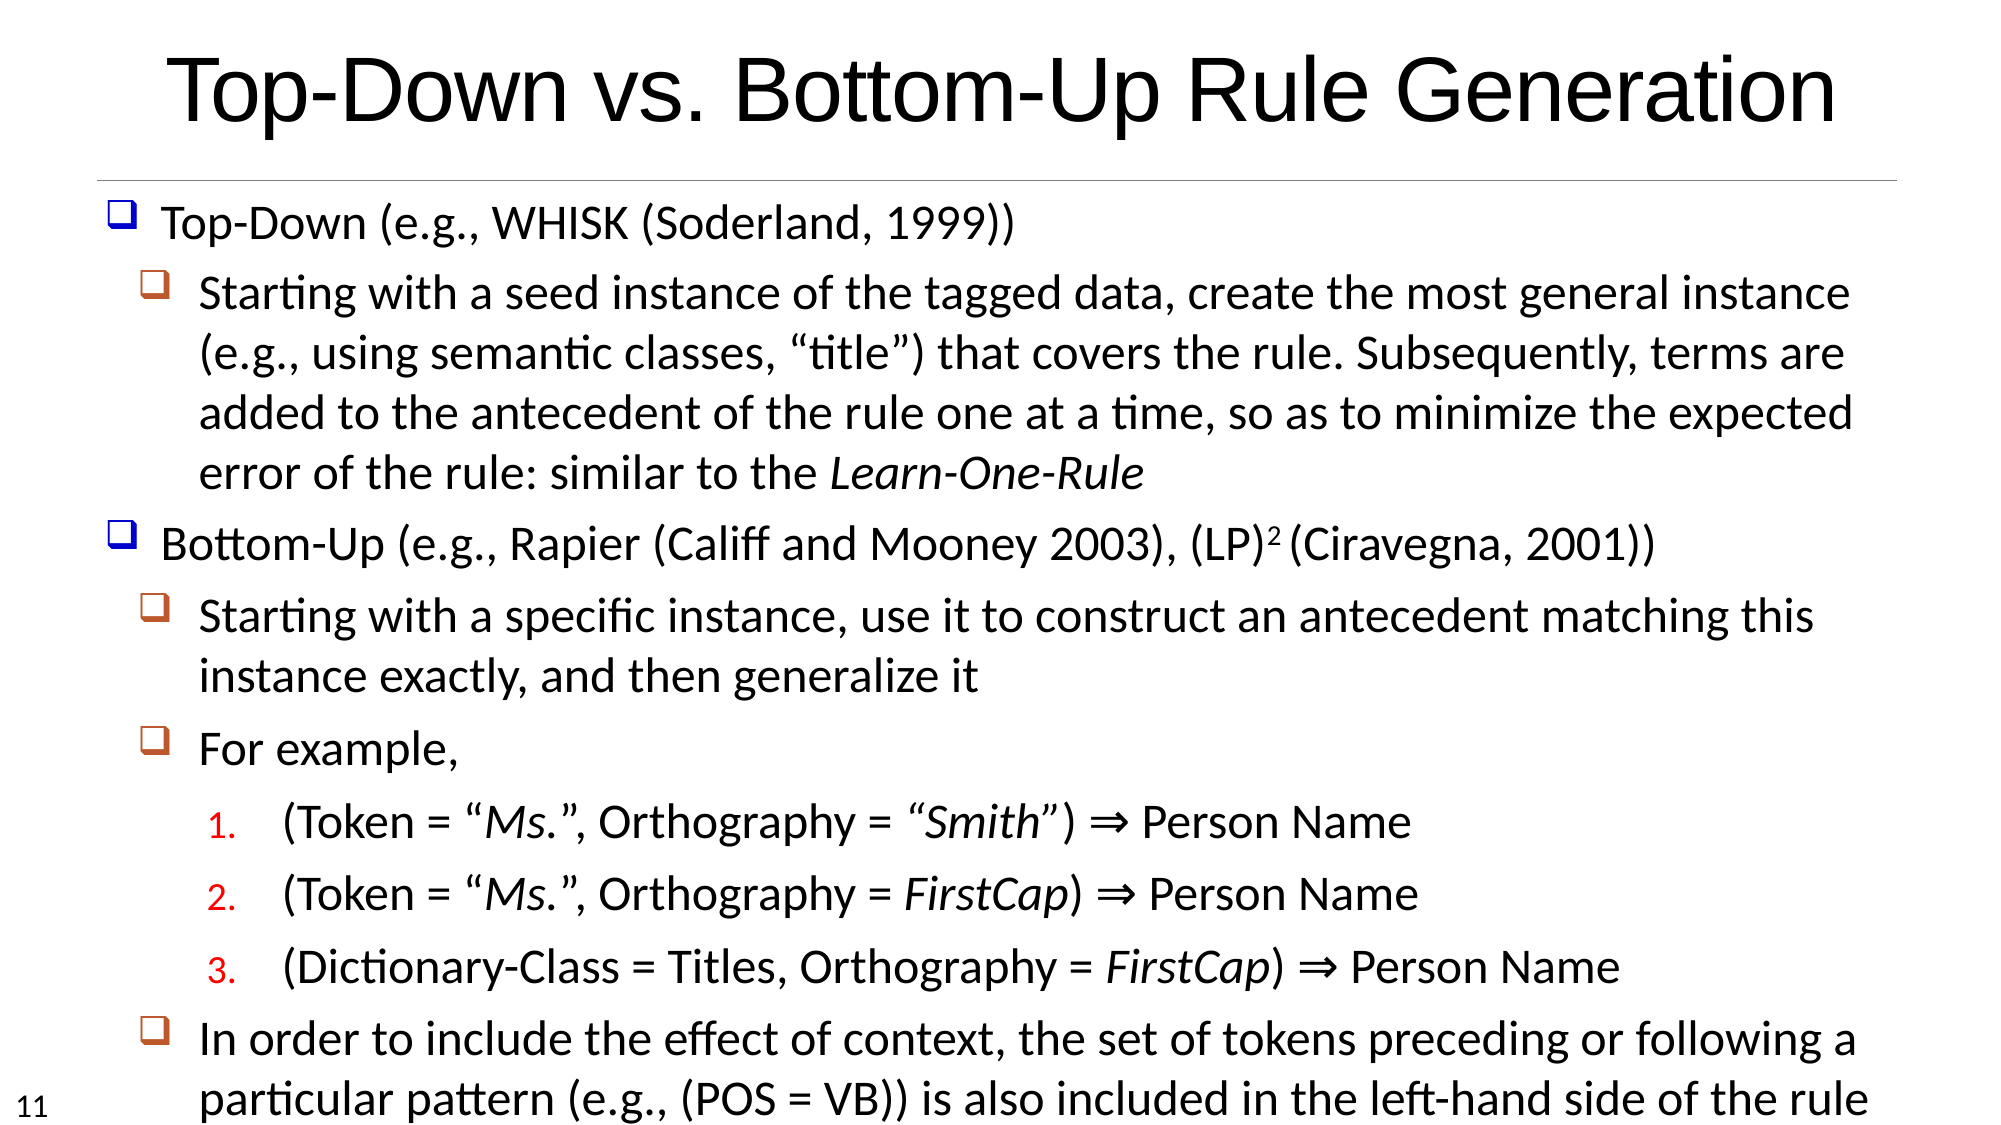

# Top-Down vs. Bottom-Up Rule Generation
Top-Down (e.g., WHISK (Soderland, 1999))
Starting with a seed instance of the tagged data, create the most general instance (e.g., using semantic classes, “title”) that covers the rule. Subsequently, terms are added to the antecedent of the rule one at a time, so as to minimize the expected error of the rule: similar to the Learn-One-Rule
Bottom-Up (e.g., Rapier (Califf and Mooney 2003), (LP)2 (Ciravegna, 2001))
Starting with a specific instance, use it to construct an antecedent matching this instance exactly, and then generalize it
For example,
(Token = “Ms.”, Orthography = “Smith”) ⇒ Person Name
(Token = “Ms.”, Orthography = FirstCap) ⇒ Person Name
(Dictionary-Class = Titles, Orthography = FirstCap) ⇒ Person Name
In order to include the effect of context, the set of tokens preceding or following a particular pattern (e.g., (POS = VB)) is also included in the left-hand side of the rule